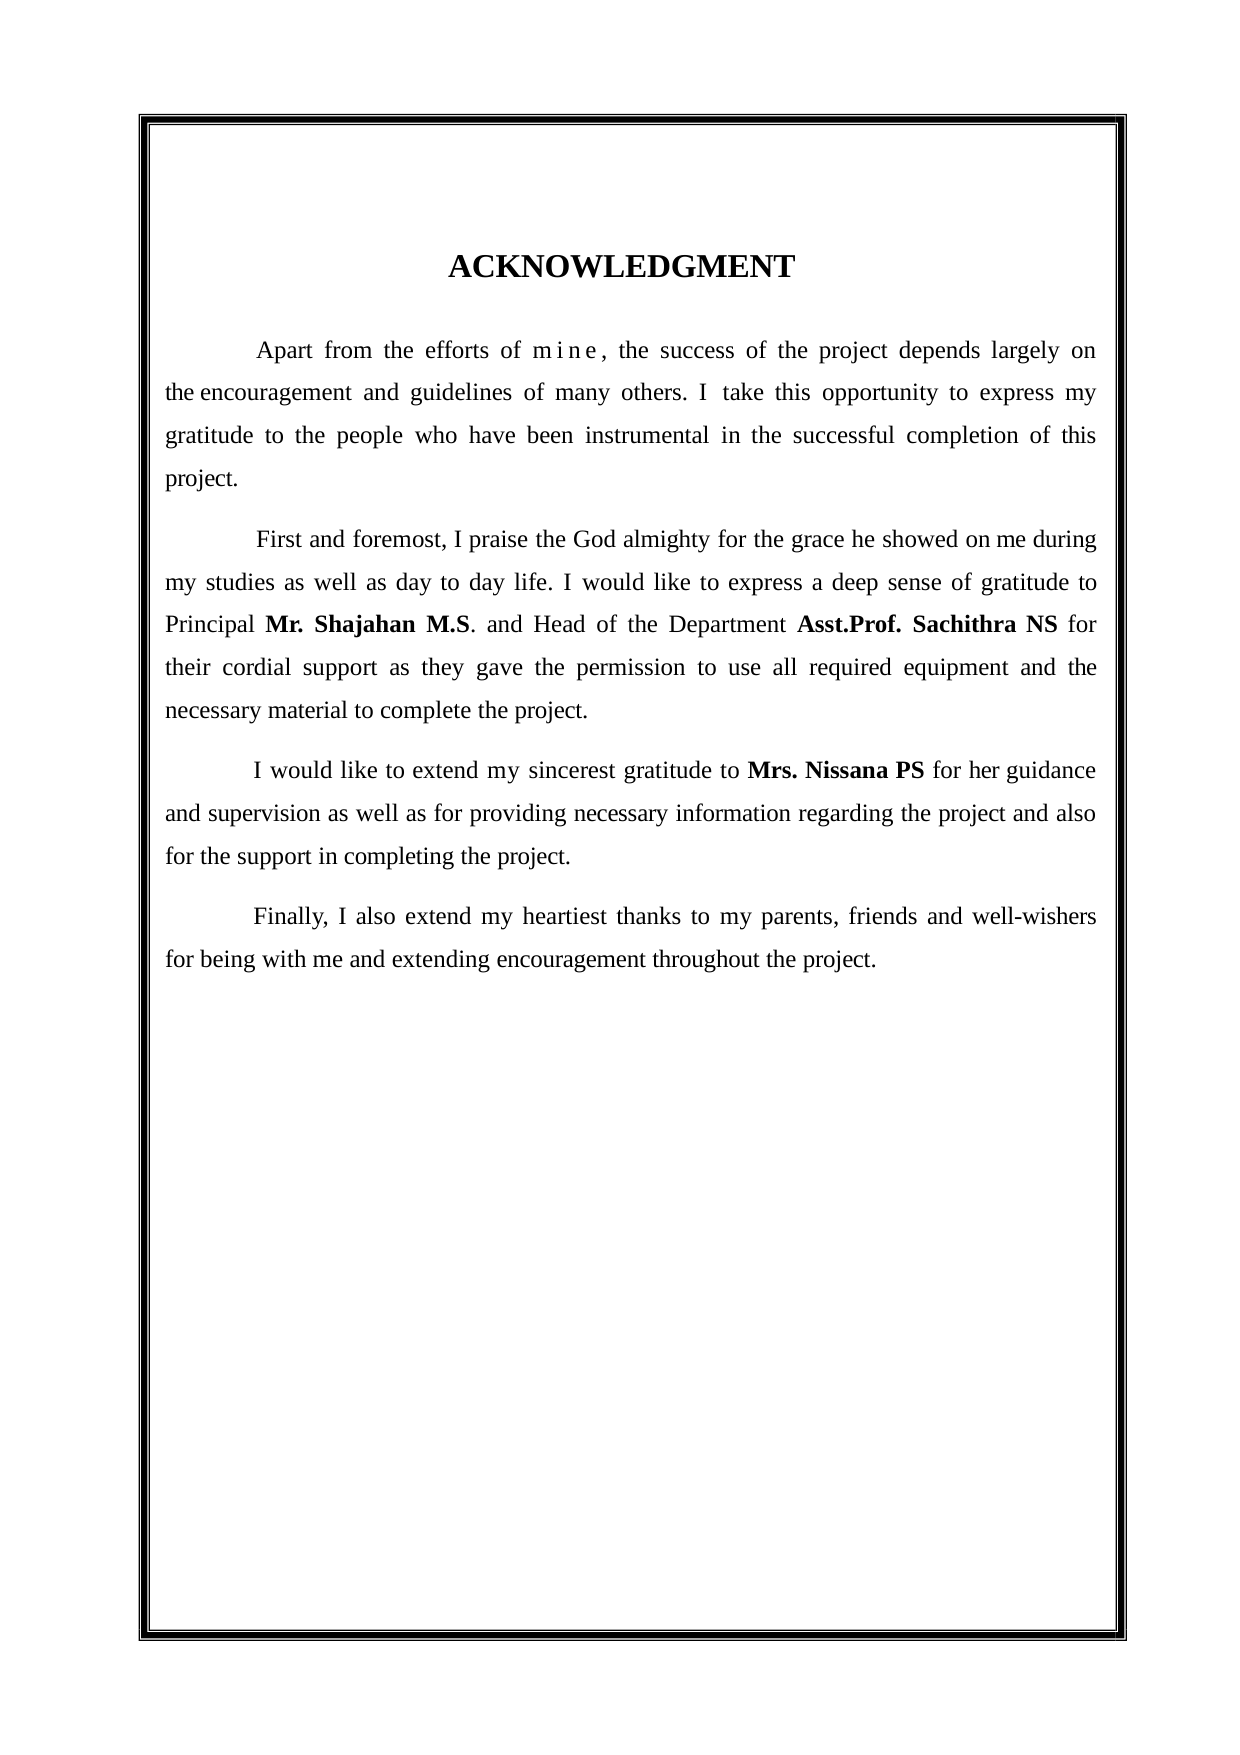

ACKNOWLEDGMENT
Apart from the efforts of mine, the success of the project depends largely on the encouragement and guidelines of many others. I take this opportunity to express my gratitude to the people who have been instrumental in the successful completion of this project.
First and foremost, I praise the God almighty for the grace he showed on me during my studies as well as day to day life. I would like to express a deep sense of gratitude to Principal Mr. Shajahan M.S. and Head of the Department Asst.Prof. Sachithra NS for their cordial support as they gave the permission to use all required equipment and the necessary material to complete the project.
I would like to extend my sincerest gratitude to Mrs. Nissana PS for her guidance and supervision as well as for providing necessary information regarding the project and also for the support in completing the project.
Finally, I also extend my heartiest thanks to my parents, friends and well-wishers for being with me and extending encouragement throughout the project.